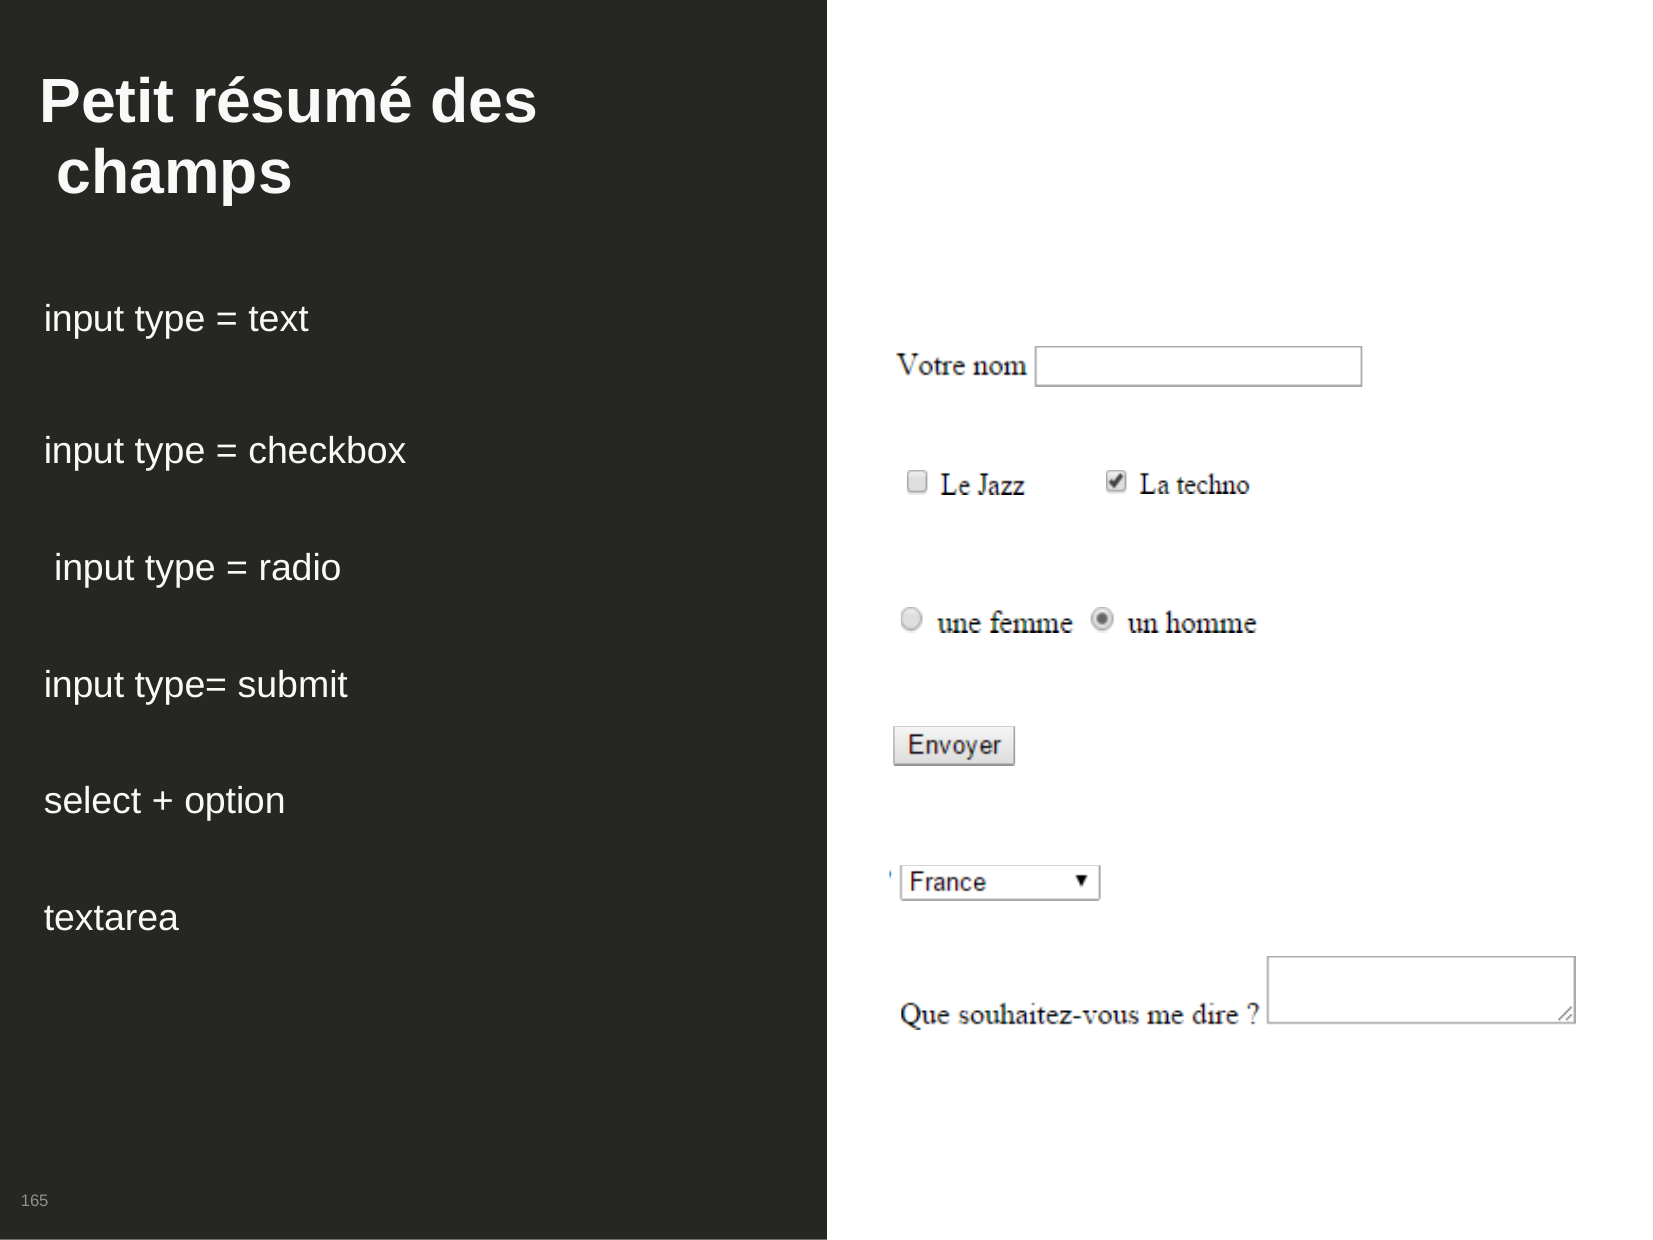

# Petit résumé des  champs
input type = text
input type = checkbox  input type = radio  input type= submit  select + option  textarea

165